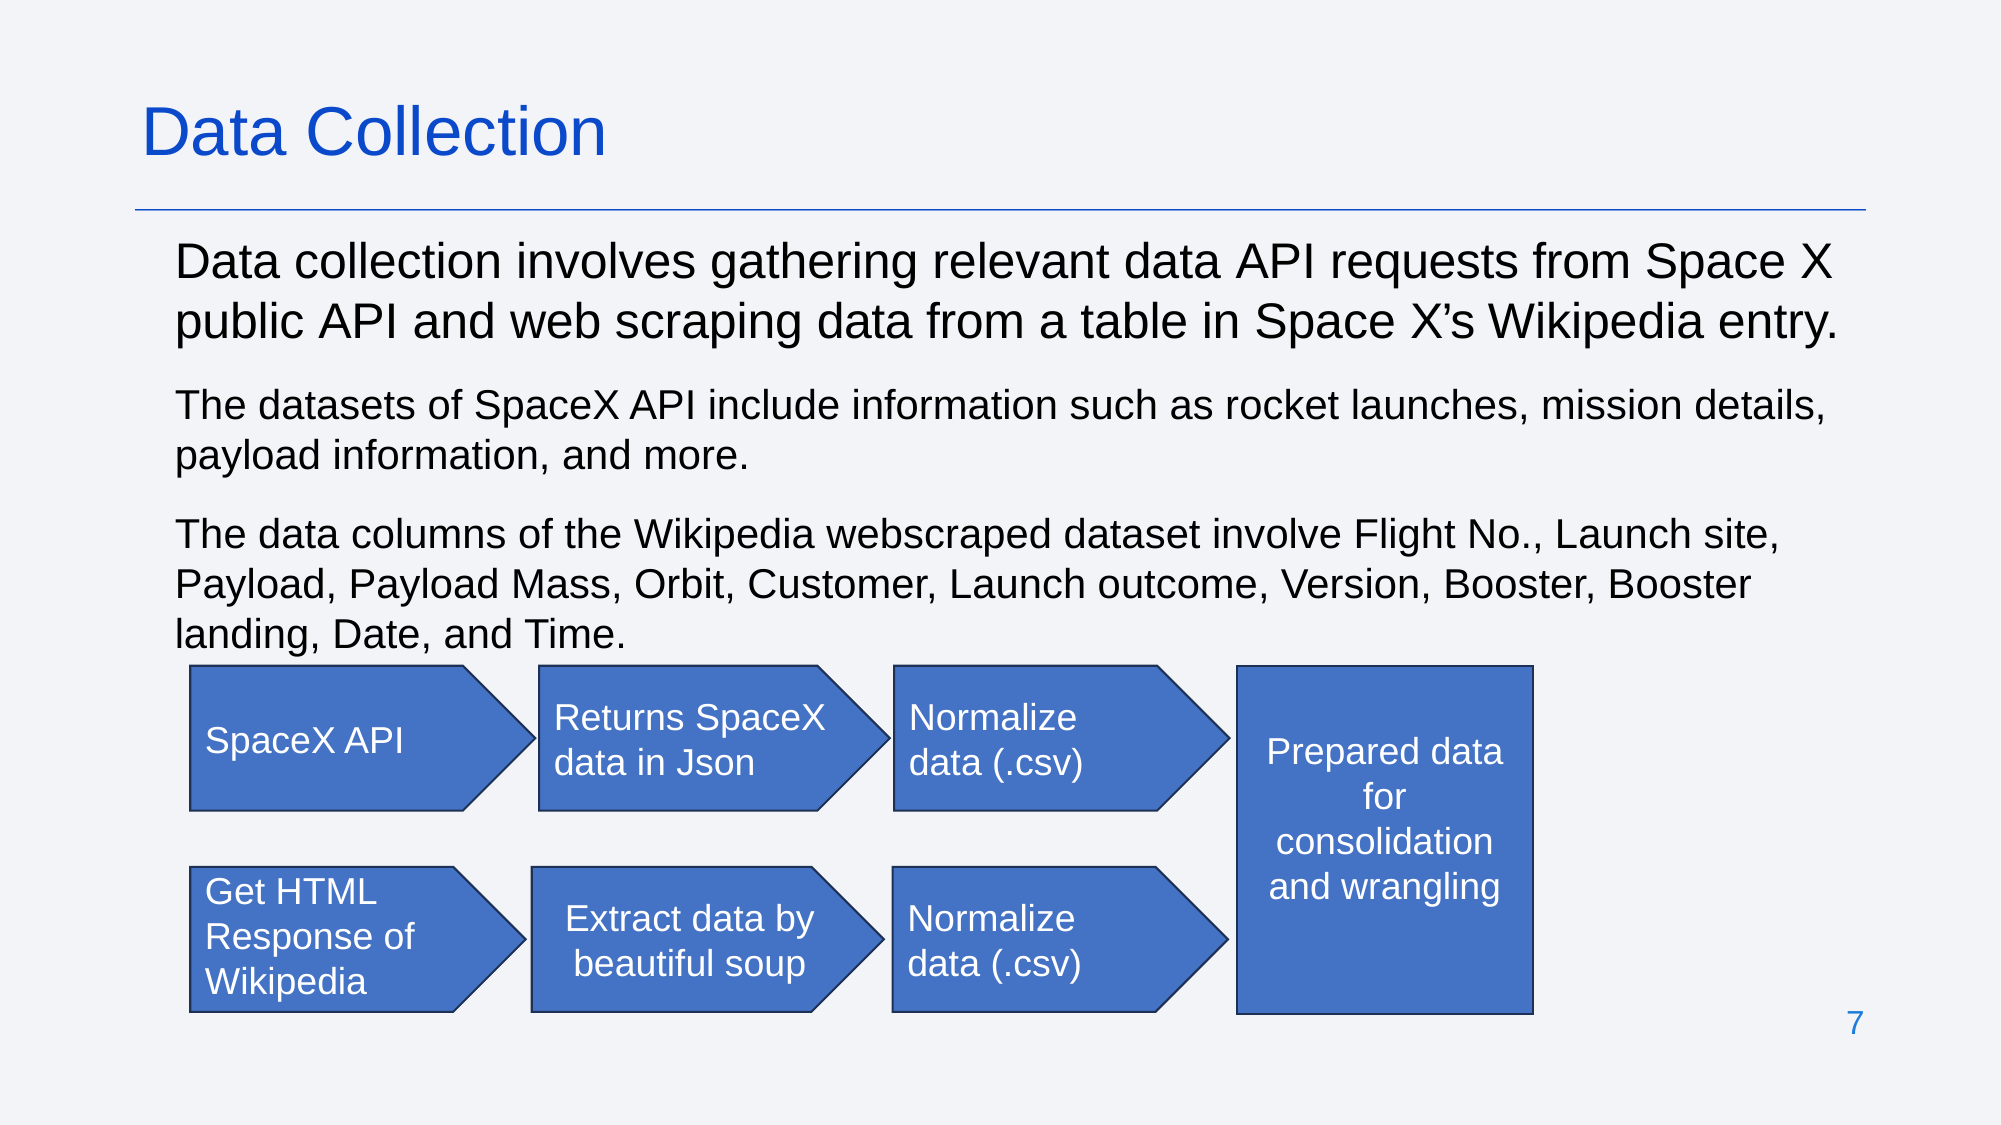

Data Collection
Data collection involves gathering relevant data API requests from Space X public API and web scraping data from a table in Space X’s Wikipedia entry.
The datasets of SpaceX API include information such as rocket launches, mission details, payload information, and more.
The data columns of the Wikipedia webscraped dataset involve Flight No., Launch site, Payload, Payload Mass, Orbit, Customer, Launch outcome, Version, Booster, Booster landing, Date, and Time.

SpaceX API
Returns SpaceX data in Json
Normalize
data (.csv)
Prepared data for consolidation and wrangling

Get HTML Response of Wikipedia

Extract data by beautiful soup
Normalize
data (.csv)
7